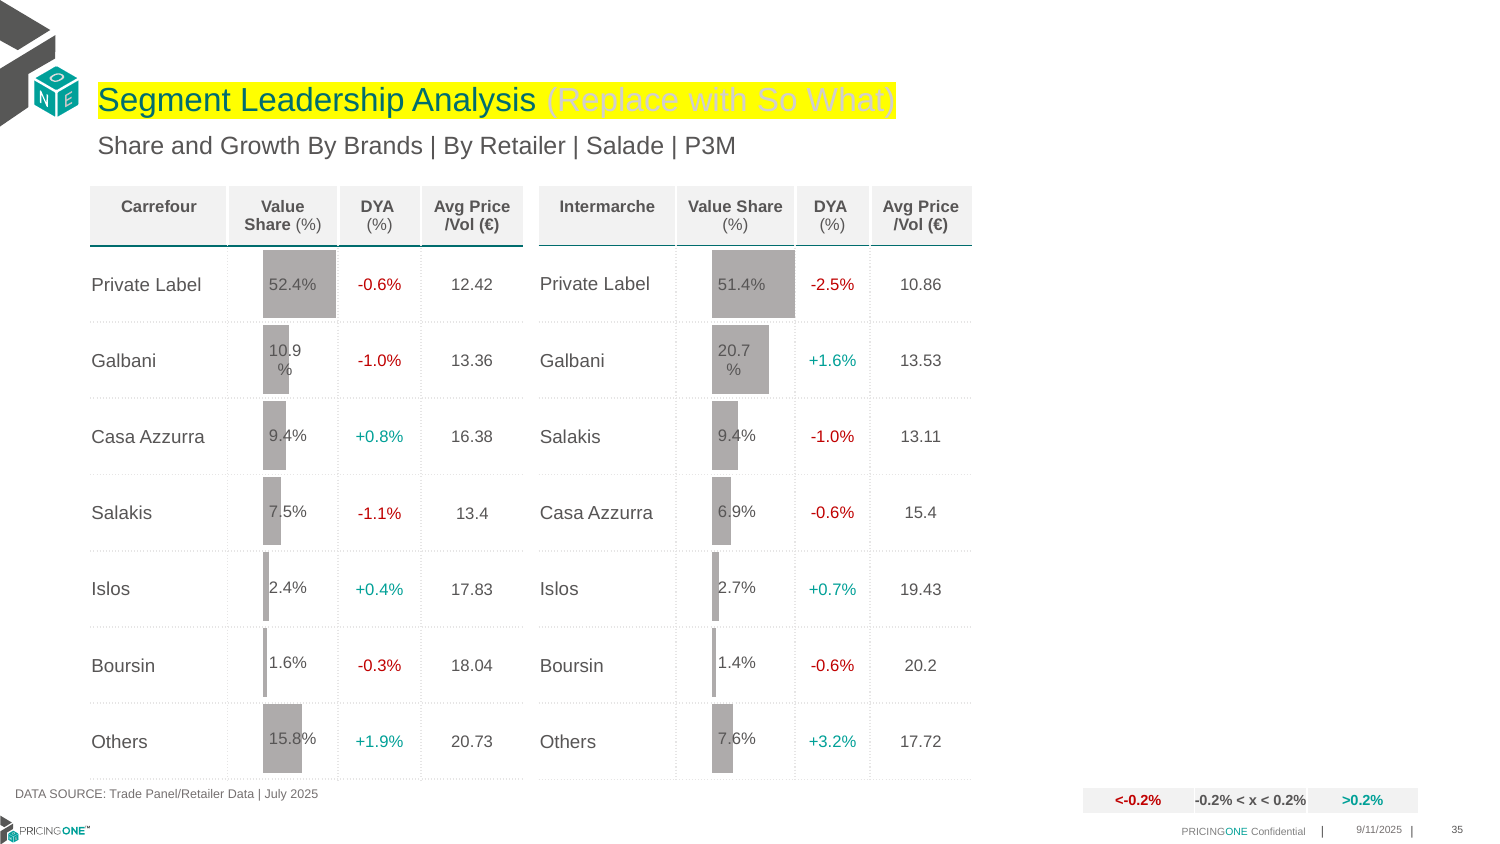

# Segment Leadership Analysis (Replace with So What)
Share and Growth By Brands | By Retailer | Salade | P3M
| Carrefour | Value Share (%) | DYA (%) | Avg Price /Vol (€) |
| --- | --- | --- | --- |
| Private Label |  | -0.6% | 12.42 |
| Galbani |  | -1.0% | 13.36 |
| Casa Azzurra |  | +0.8% | 16.38 |
| Salakis |  | -1.1% | 13.4 |
| Islos |  | +0.4% | 17.83 |
| Boursin |  | -0.3% | 18.04 |
| Others |  | +1.9% | 20.73 |
| Intermarche | Value Share (%) | DYA (%) | Avg Price /Vol (€) |
| --- | --- | --- | --- |
| Private Label |  | -2.5% | 10.86 |
| Galbani |  | +1.6% | 13.53 |
| Salakis |  | -1.0% | 13.11 |
| Casa Azzurra |  | -0.6% | 15.4 |
| Islos |  | +0.7% | 19.43 |
| Boursin |  | -0.6% | 20.2 |
| Others |  | +3.2% | 17.72 |

### Chart

| Category | Salade | Intermarche |
|---|---|
|  | 0.5141424807476968 |

### Chart

| Category | Salade | Carrefour |
|---|---|
|  | 0.5237334716855074 |
DATA SOURCE: Trade Panel/Retailer Data | July 2025
| <-0.2% | -0.2% < x < 0.2% | >0.2% |
| --- | --- | --- |

9/11/2025
35